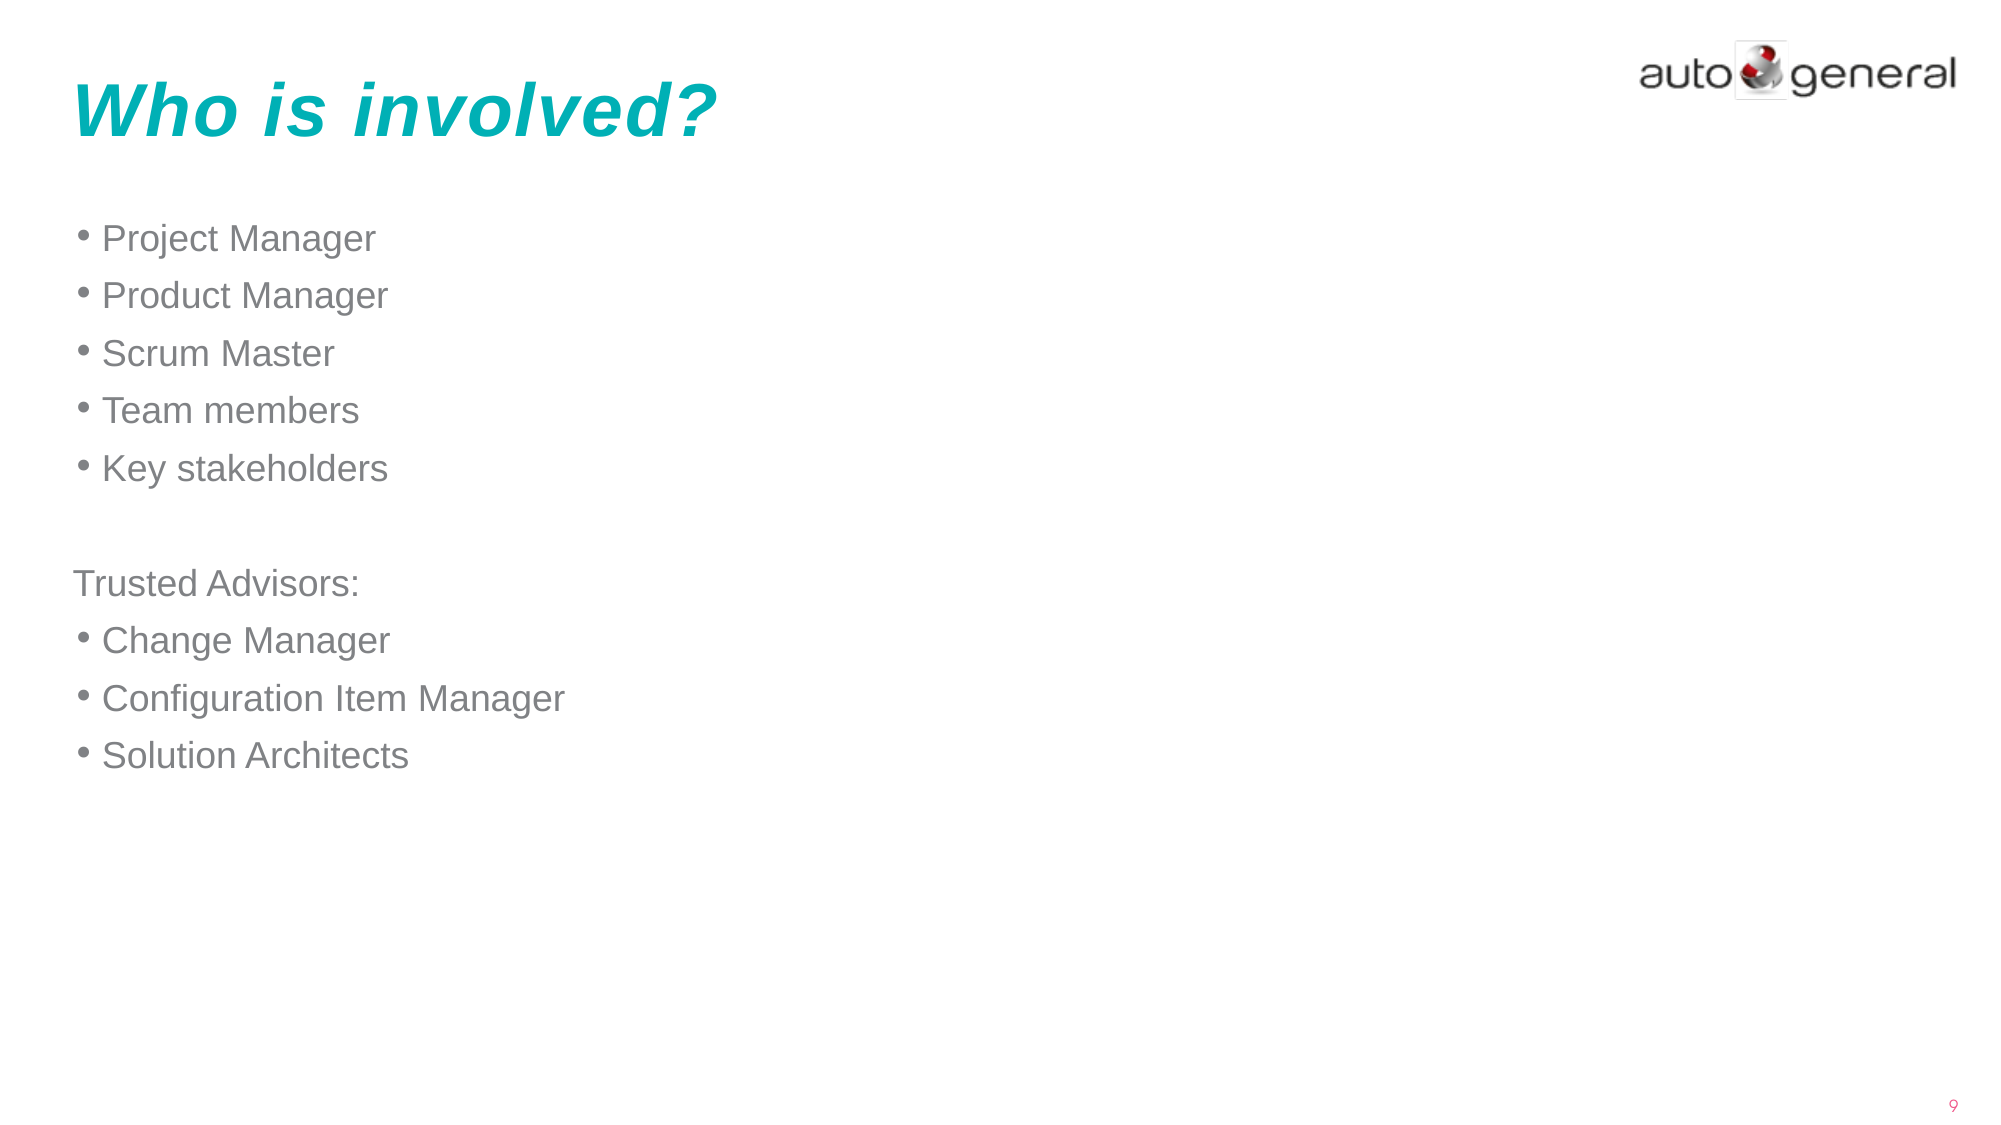

# Who is involved?
Project Manager
Product Manager
Scrum Master
Team members
Key stakeholders

Trusted Advisors:
Change Manager
Configuration Item Manager
Solution Architects